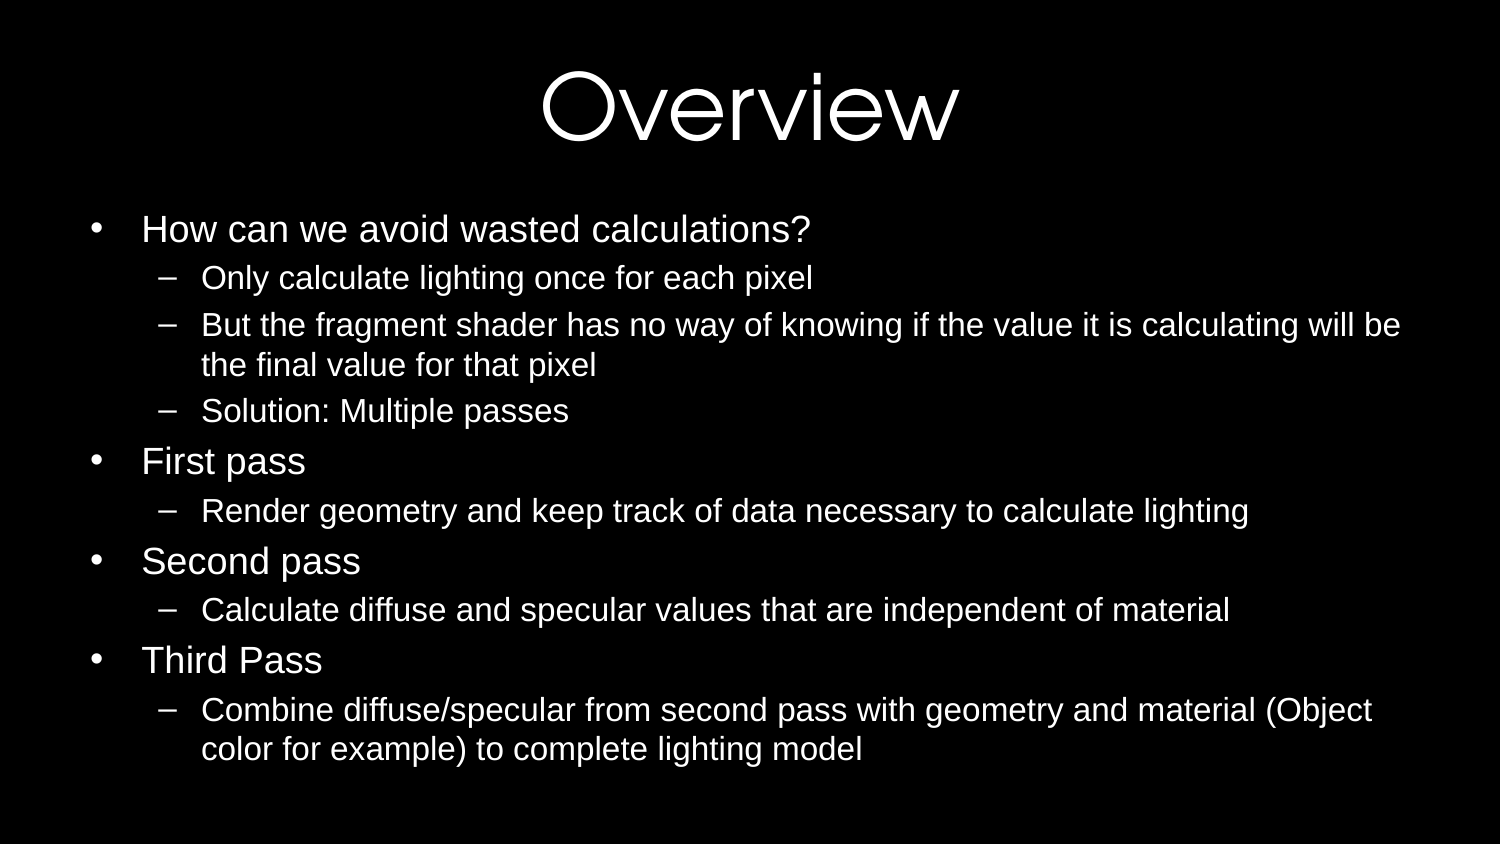

# Overview
How can we avoid wasted calculations?
Only calculate lighting once for each pixel
But the fragment shader has no way of knowing if the value it is calculating will be the final value for that pixel
Solution: Multiple passes
First pass
Render geometry and keep track of data necessary to calculate lighting
Second pass
Calculate diffuse and specular values that are independent of material
Third Pass
Combine diffuse/specular from second pass with geometry and material (Object color for example) to complete lighting model